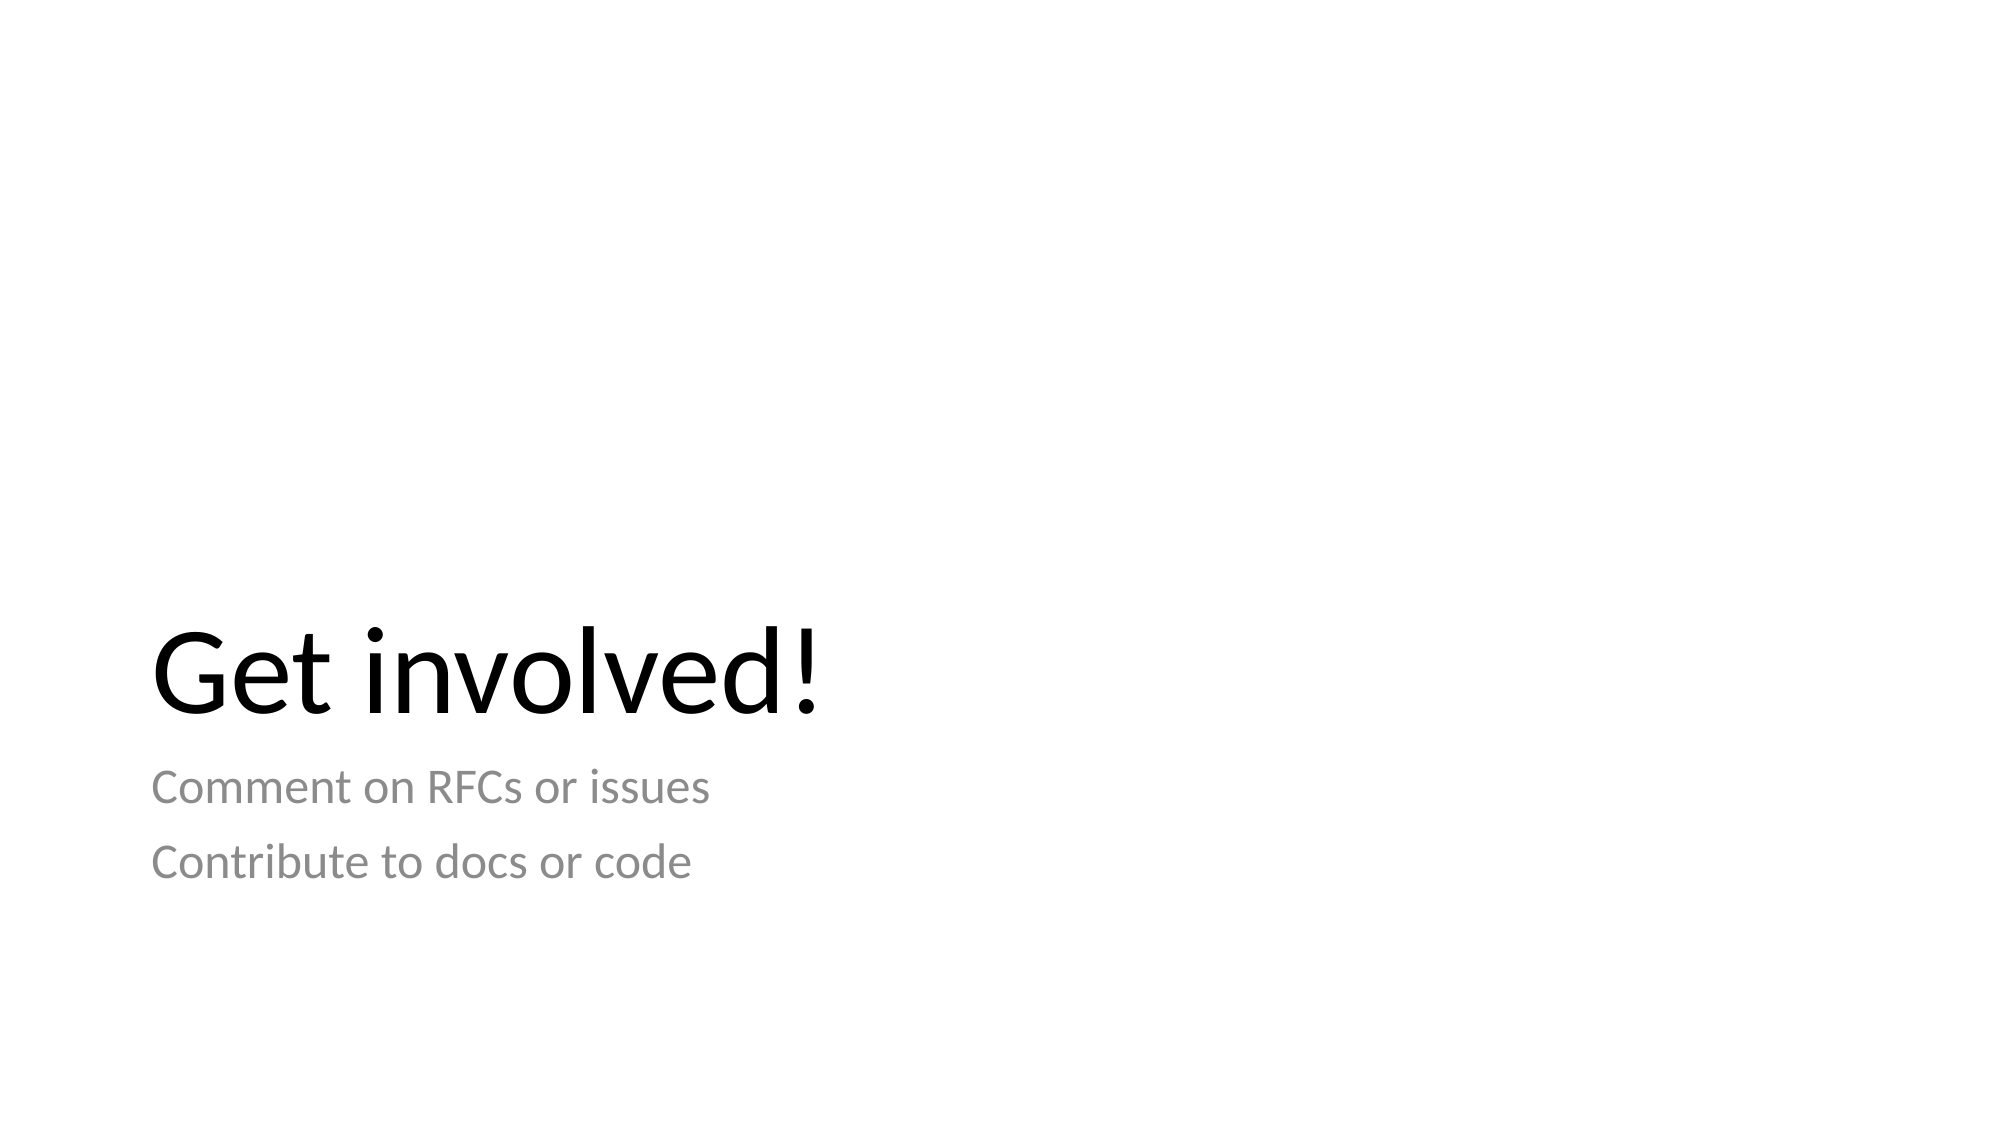

# Get involved!
Comment on RFCs or issues
Contribute to docs or code